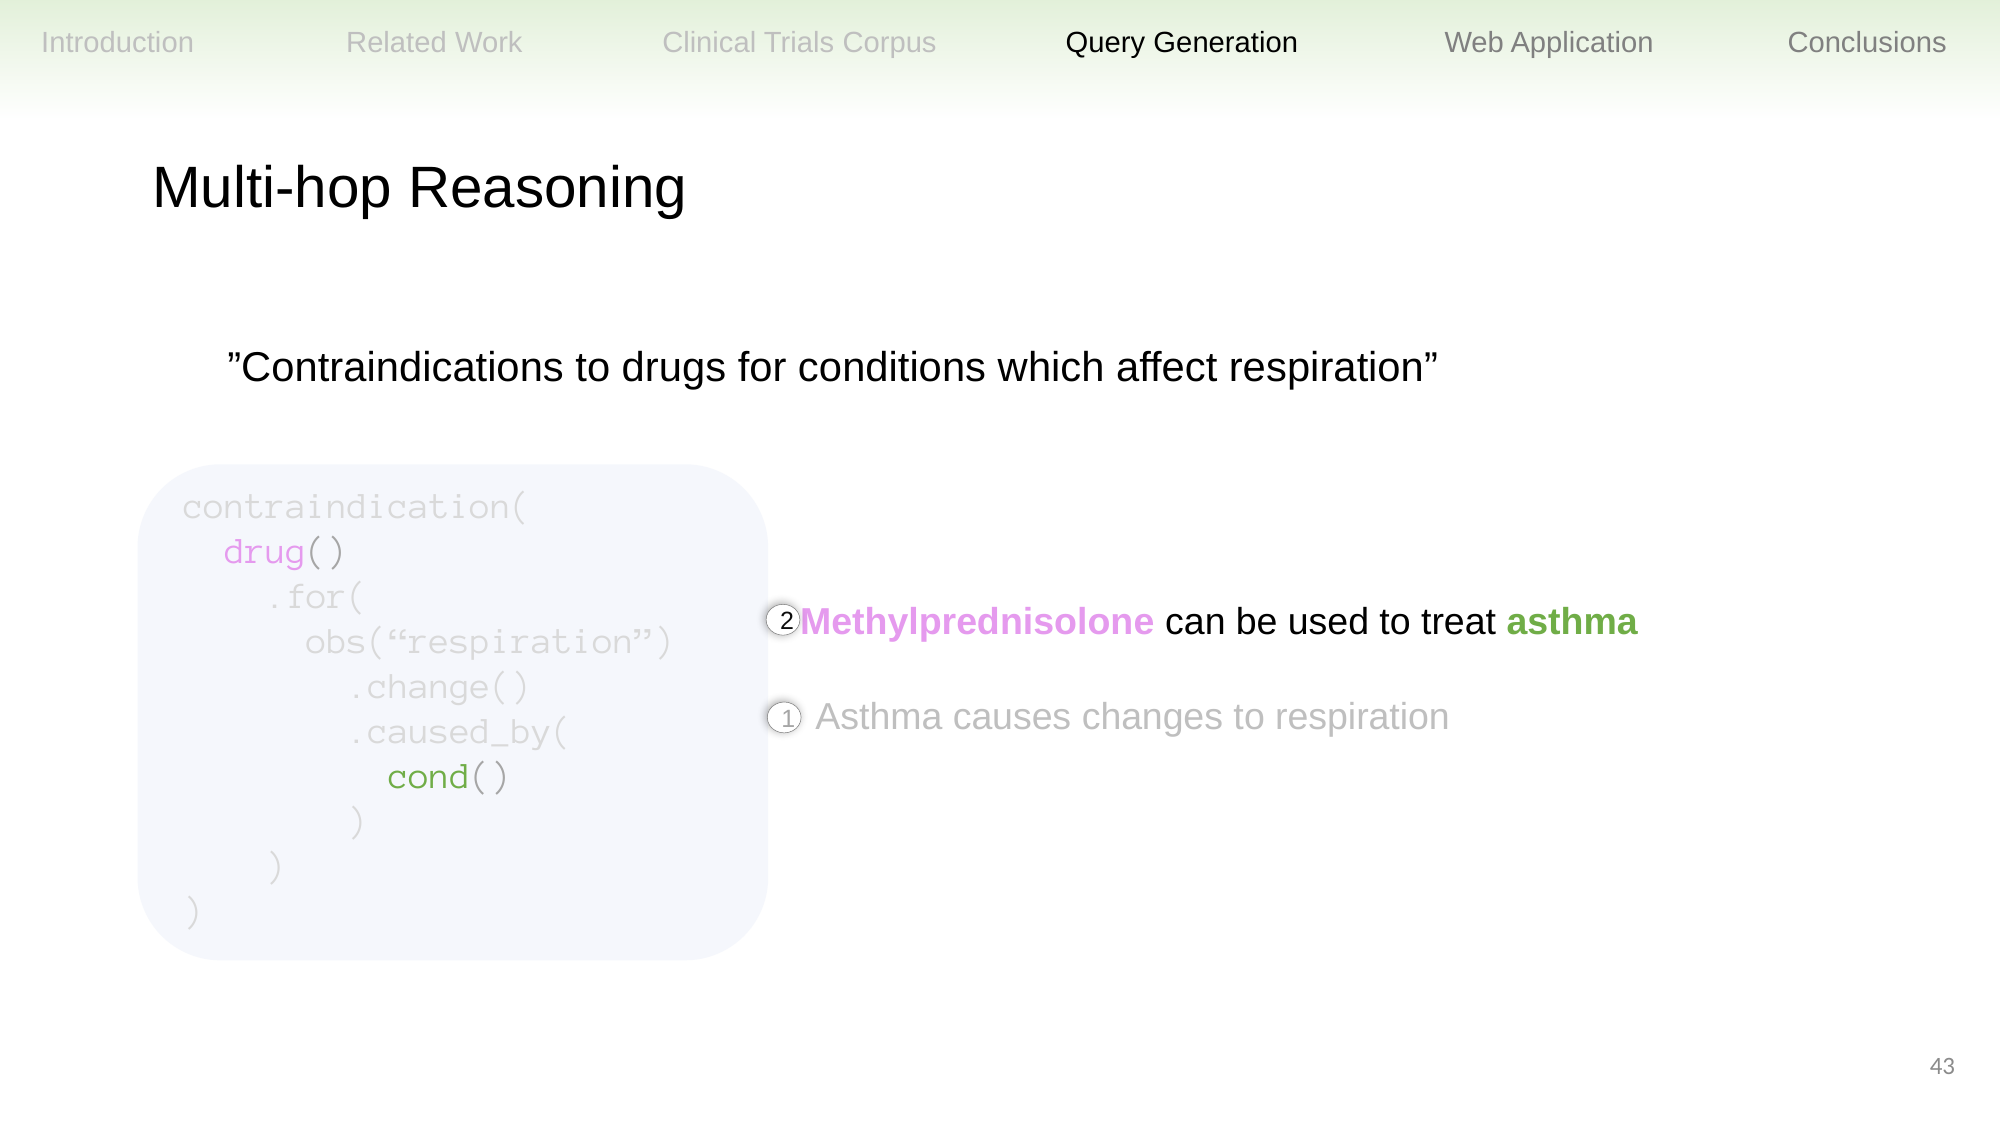

Related Work
Clinical Trials Corpus
Query Generation
Web Application
Conclusions
Introduction
Multi-hop Reasoning
”Contraindications to drugs for conditions which affect respiration”

contraindication(
  drug()
    .for(
      obs(“respiration”)
        .change()
        .caused_by(
          cond()
        )
    )
)
Methylprednisolone can be used to treat asthma
2
Asthma causes changes to respiration
1
43